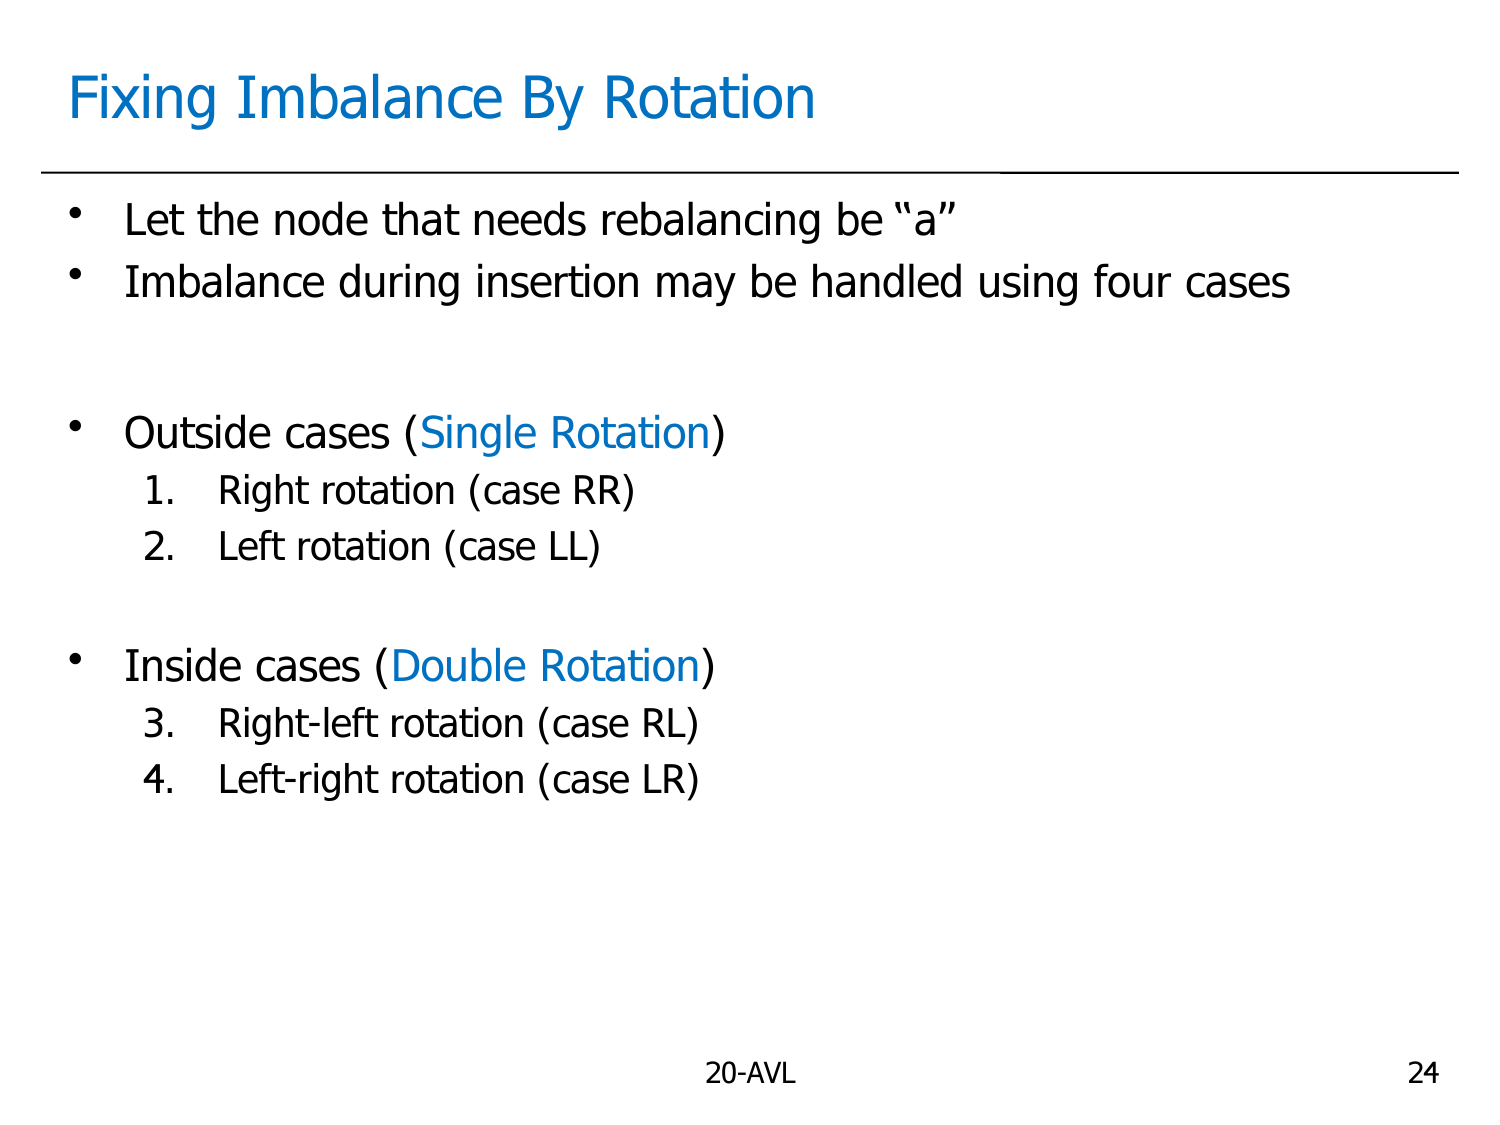

# Fixing Imbalance By Rotation
Let the node that needs rebalancing be “a”
Imbalance during insertion may be handled using four cases

Outside cases (Single Rotation)
Right rotation (case RR)
Left rotation (case LL)

Inside cases (Double Rotation)
Right-left rotation (case RL)
Left-right rotation (case LR)

20-AVL
24